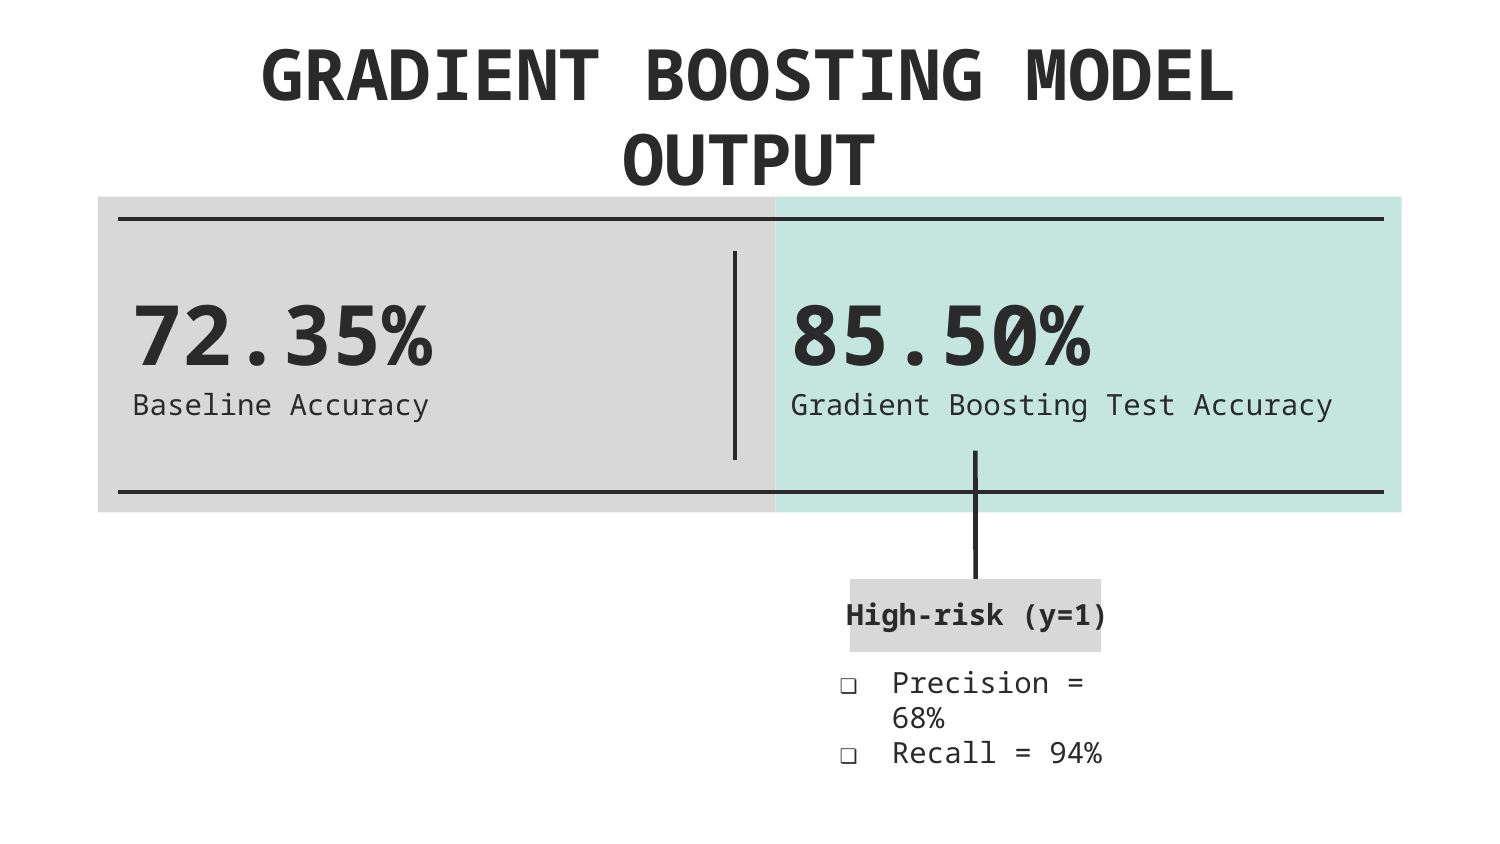

# GRADIENT BOOSTING MODEL OUTPUT

72.35%

85.50%

Baseline Accuracy

Gradient Boosting Test Accuracy

High-risk (y=1)
Precision = 68%
Recall = 94%